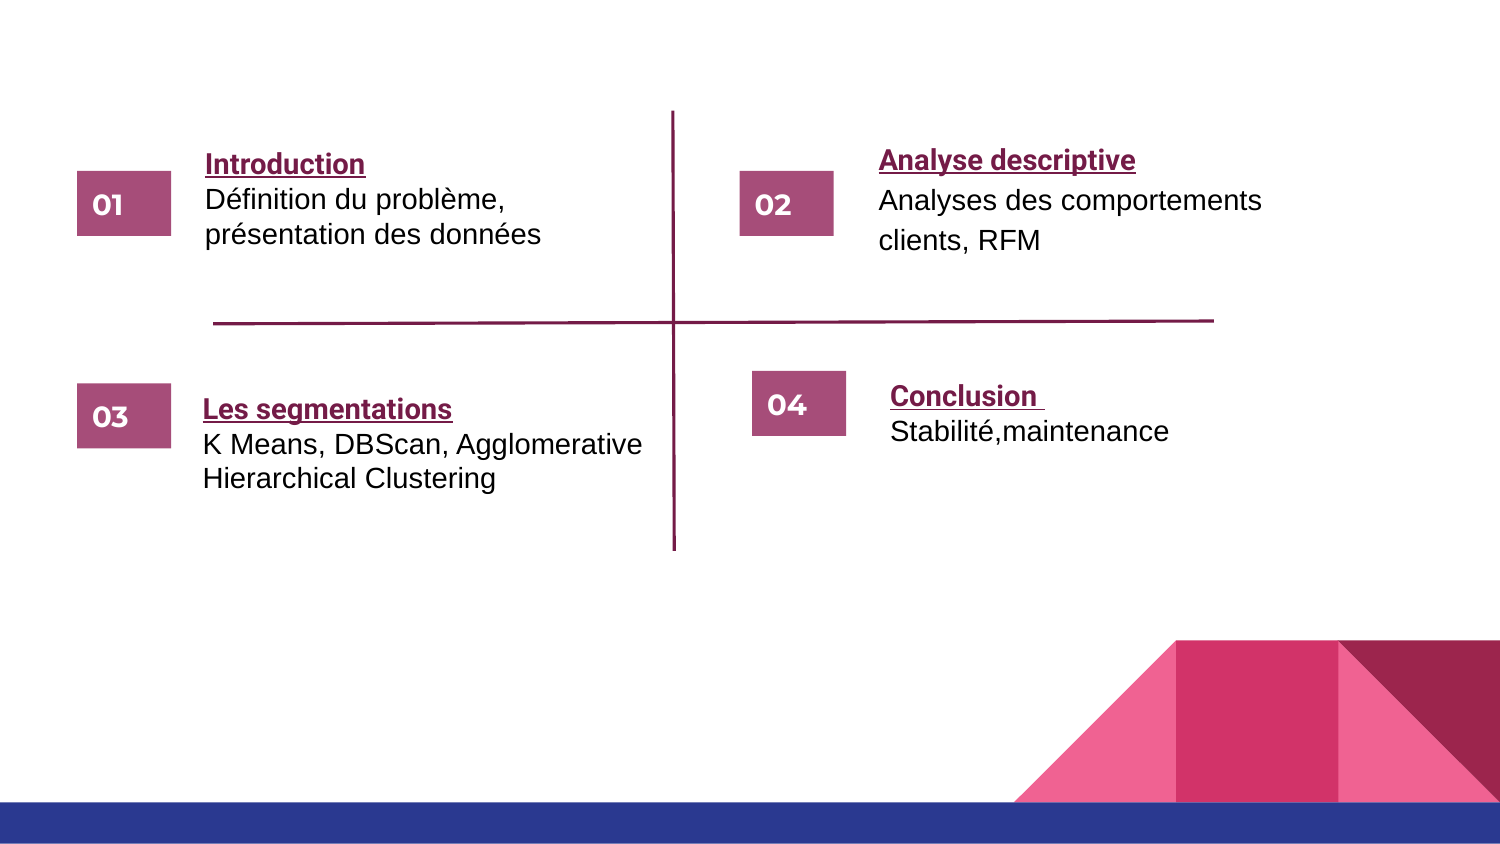

Analyse descriptive
Analyses des comportements clients, RFM

Introduction
Définition du problème,
présentation des données
01
02
Conclusion
Stabilité,maintenance
04
Les segmentations
K Means, DBScan, Agglomerative Hierarchical Clustering

03